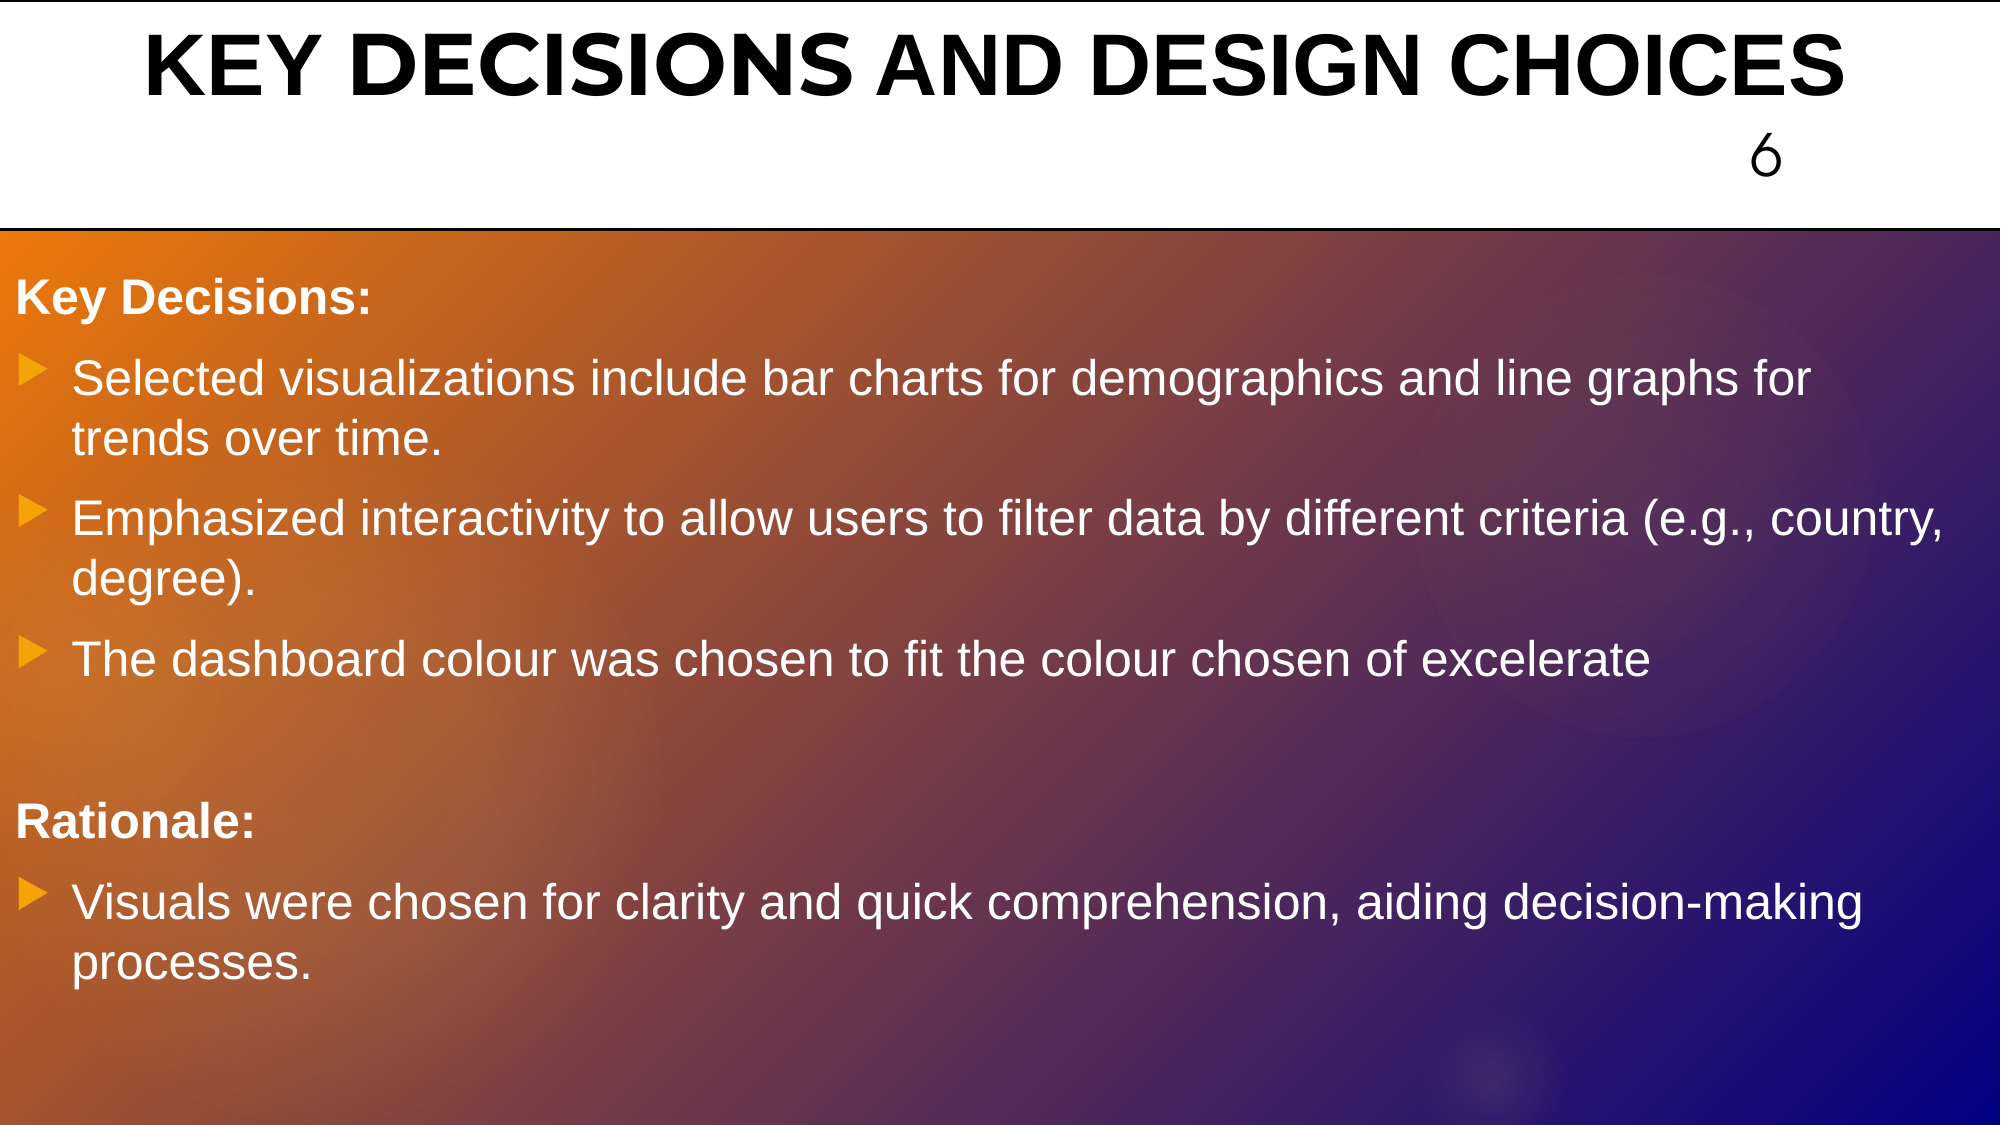

# KEY DECISIONS AND DESIGN CHOICES
6
Key Decisions:
Selected visualizations include bar charts for demographics and line graphs for trends over time.
Emphasized interactivity to allow users to filter data by different criteria (e.g., country, degree).
The dashboard colour was chosen to fit the colour chosen of excelerate

Rationale:
Visuals were chosen for clarity and quick comprehension, aiding decision-making processes.